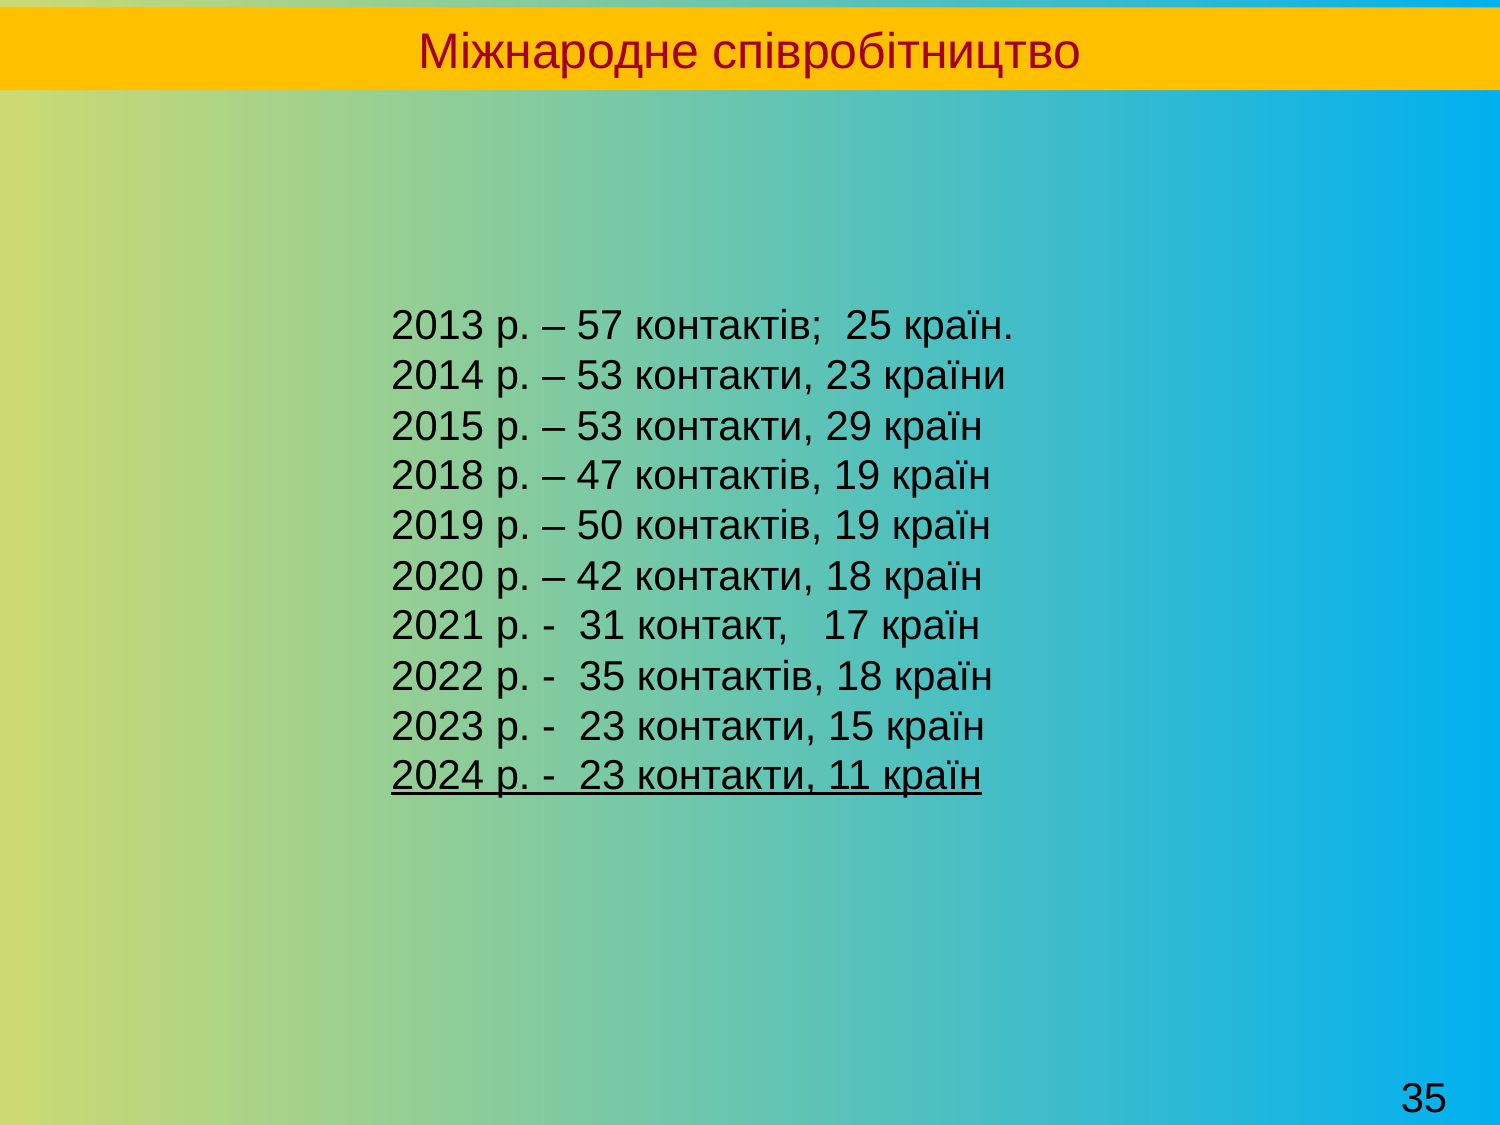

Міжнародне співробітництво
2013 р. – 57 контактів;  25 країн.
2014 р. – 53 контакти, 23 країни
2015 р. – 53 контакти, 29 країн
2018 р. – 47 контактів, 19 країн
2019 р. – 50 контактів, 19 країн
2020 р. – 42 контакти, 18 країн
2021 р. -  31 контакт,   17 країн
2022 р. -  35 контактів, 18 країн
2023 р. -  23 контакти, 15 країн
2024 р. -  23 контакти, 11 країн

35